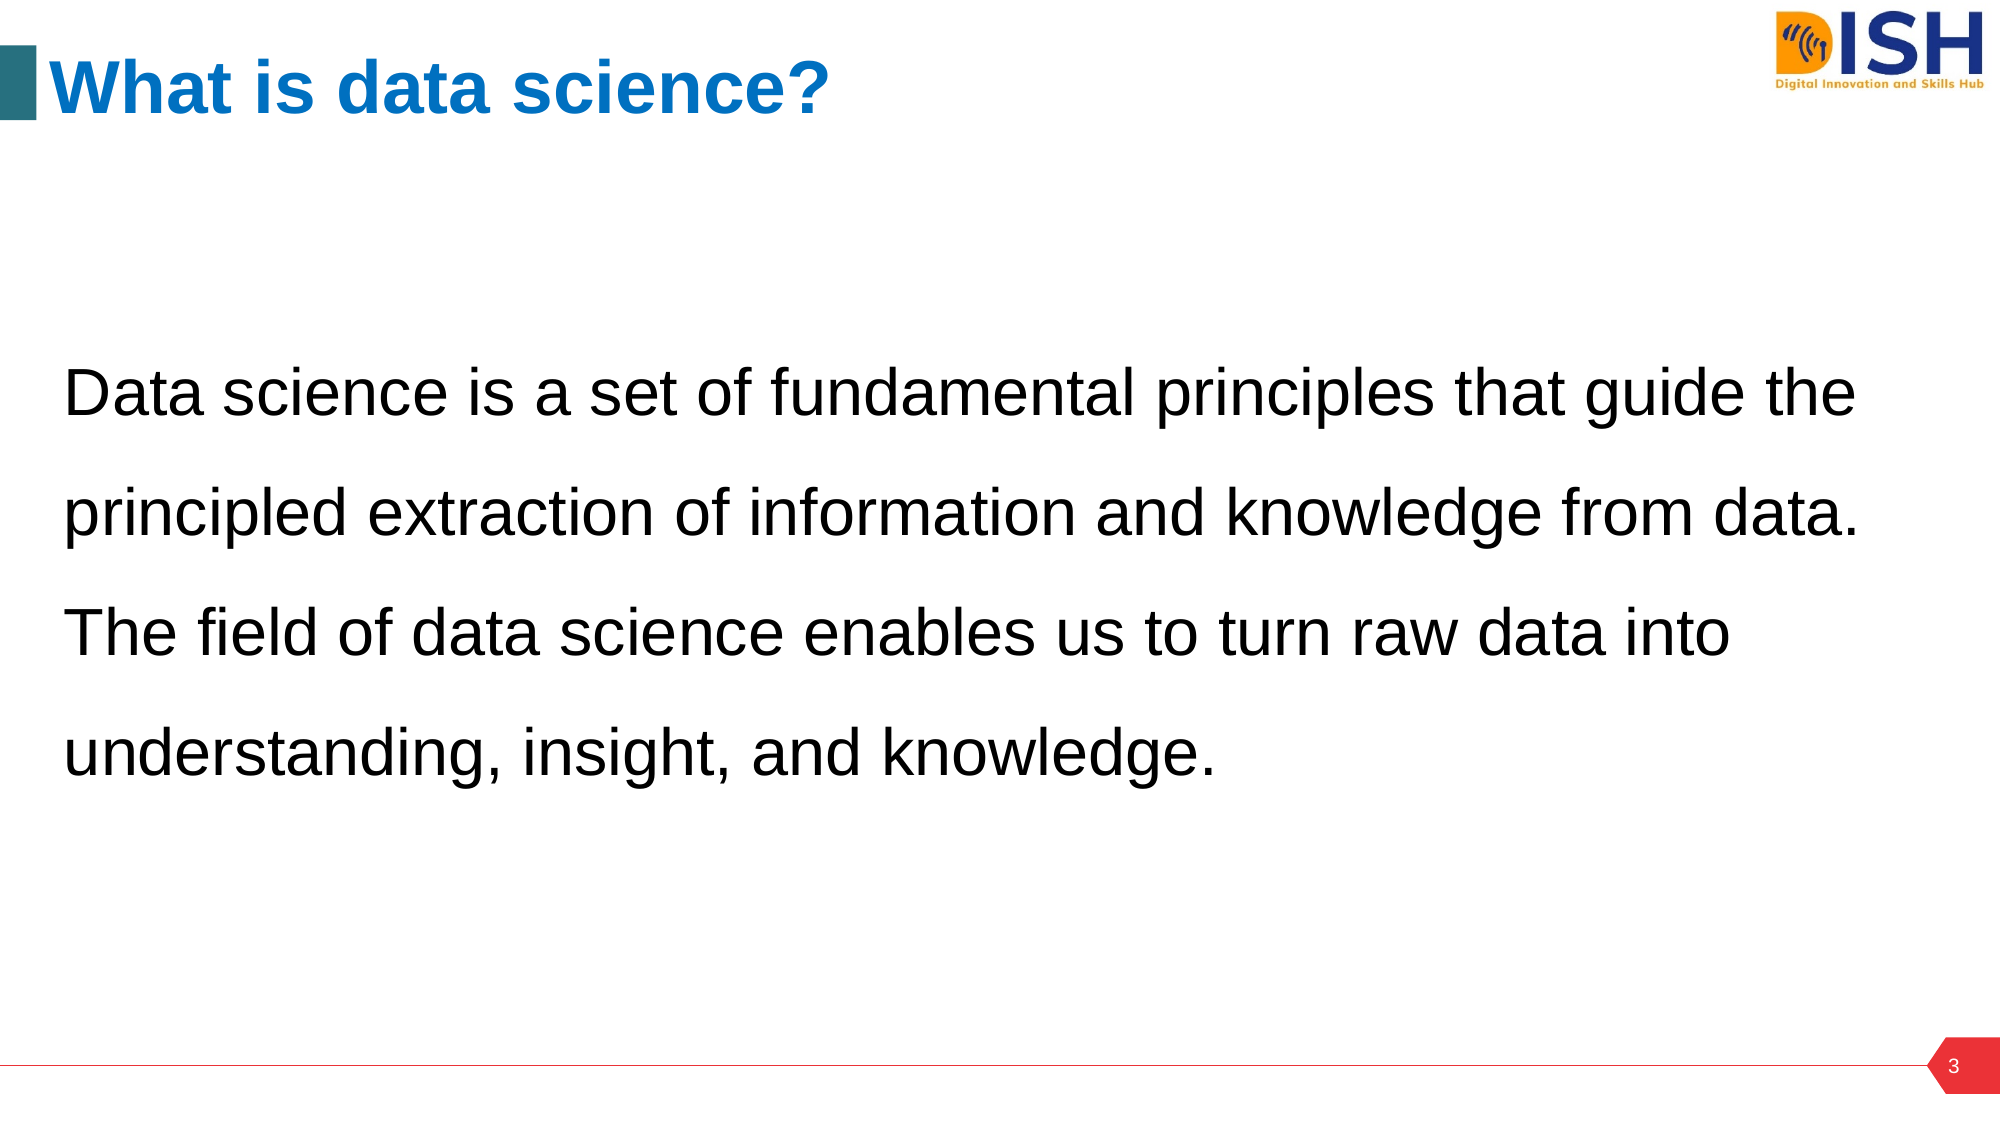

What is data science?
Data science is a set of fundamental principles that guide the principled extraction of information and knowledge from data. The field of data science enables us to turn raw data into understanding, insight, and knowledge.